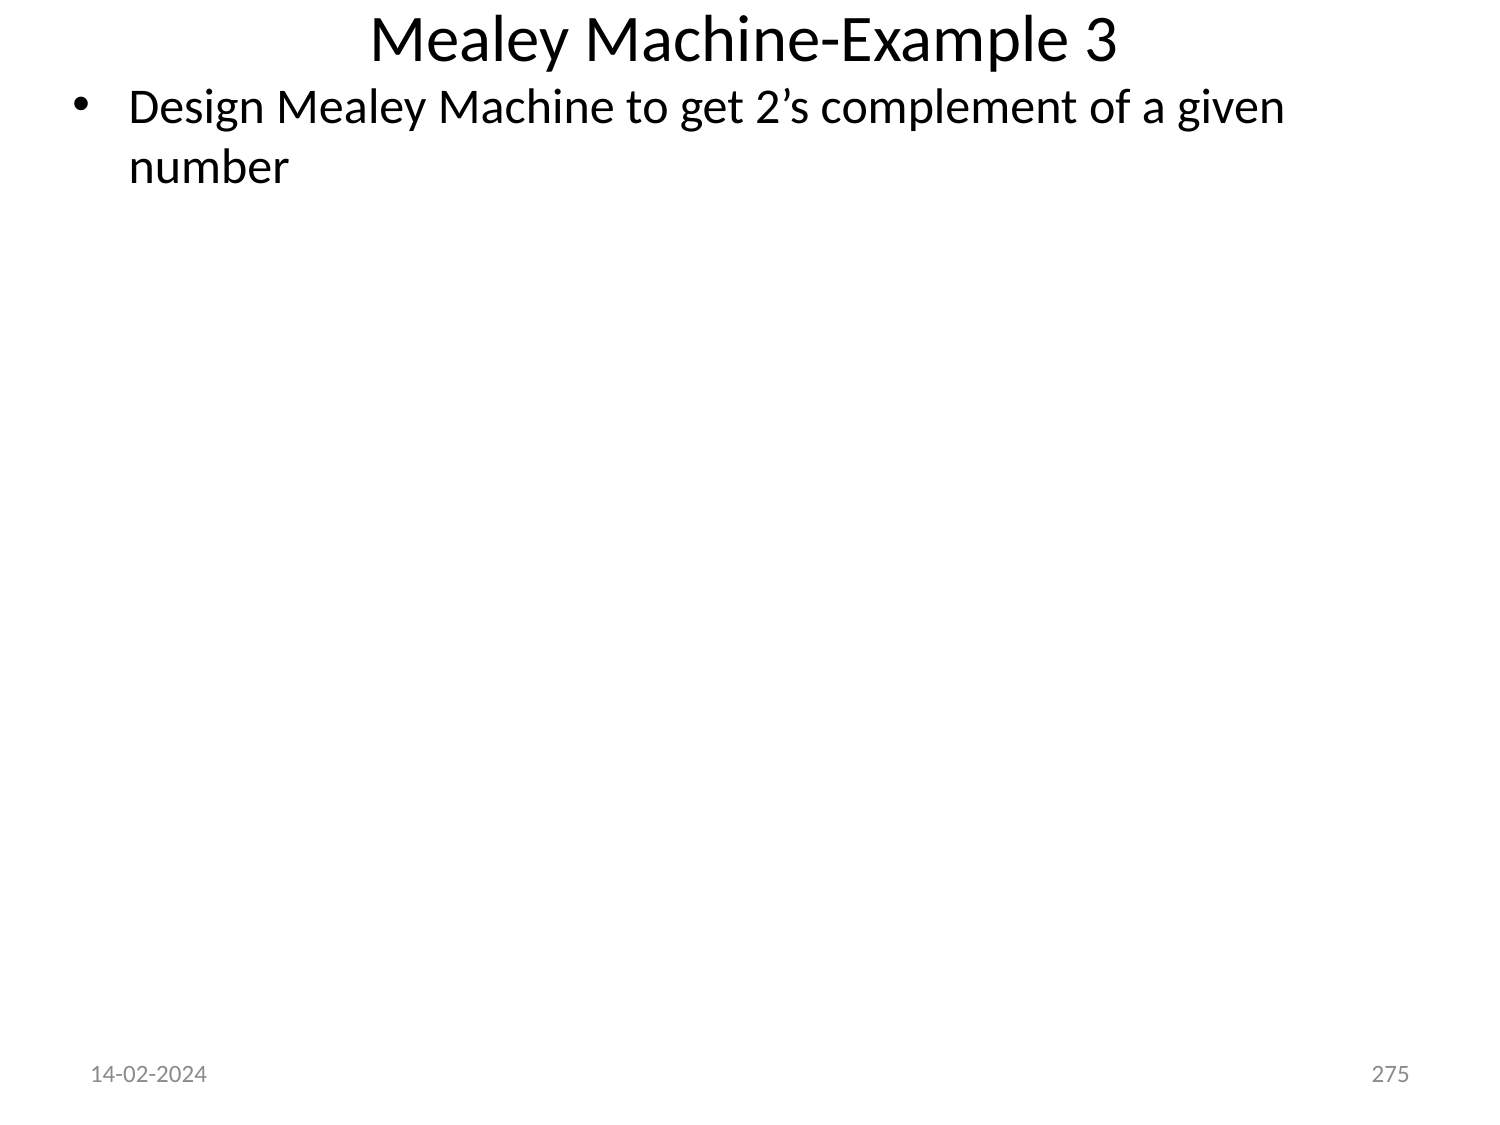

# Mealey Machine-Example 3
Design Mealey Machine to get 2’s complement of a given number

14-02-2024
275